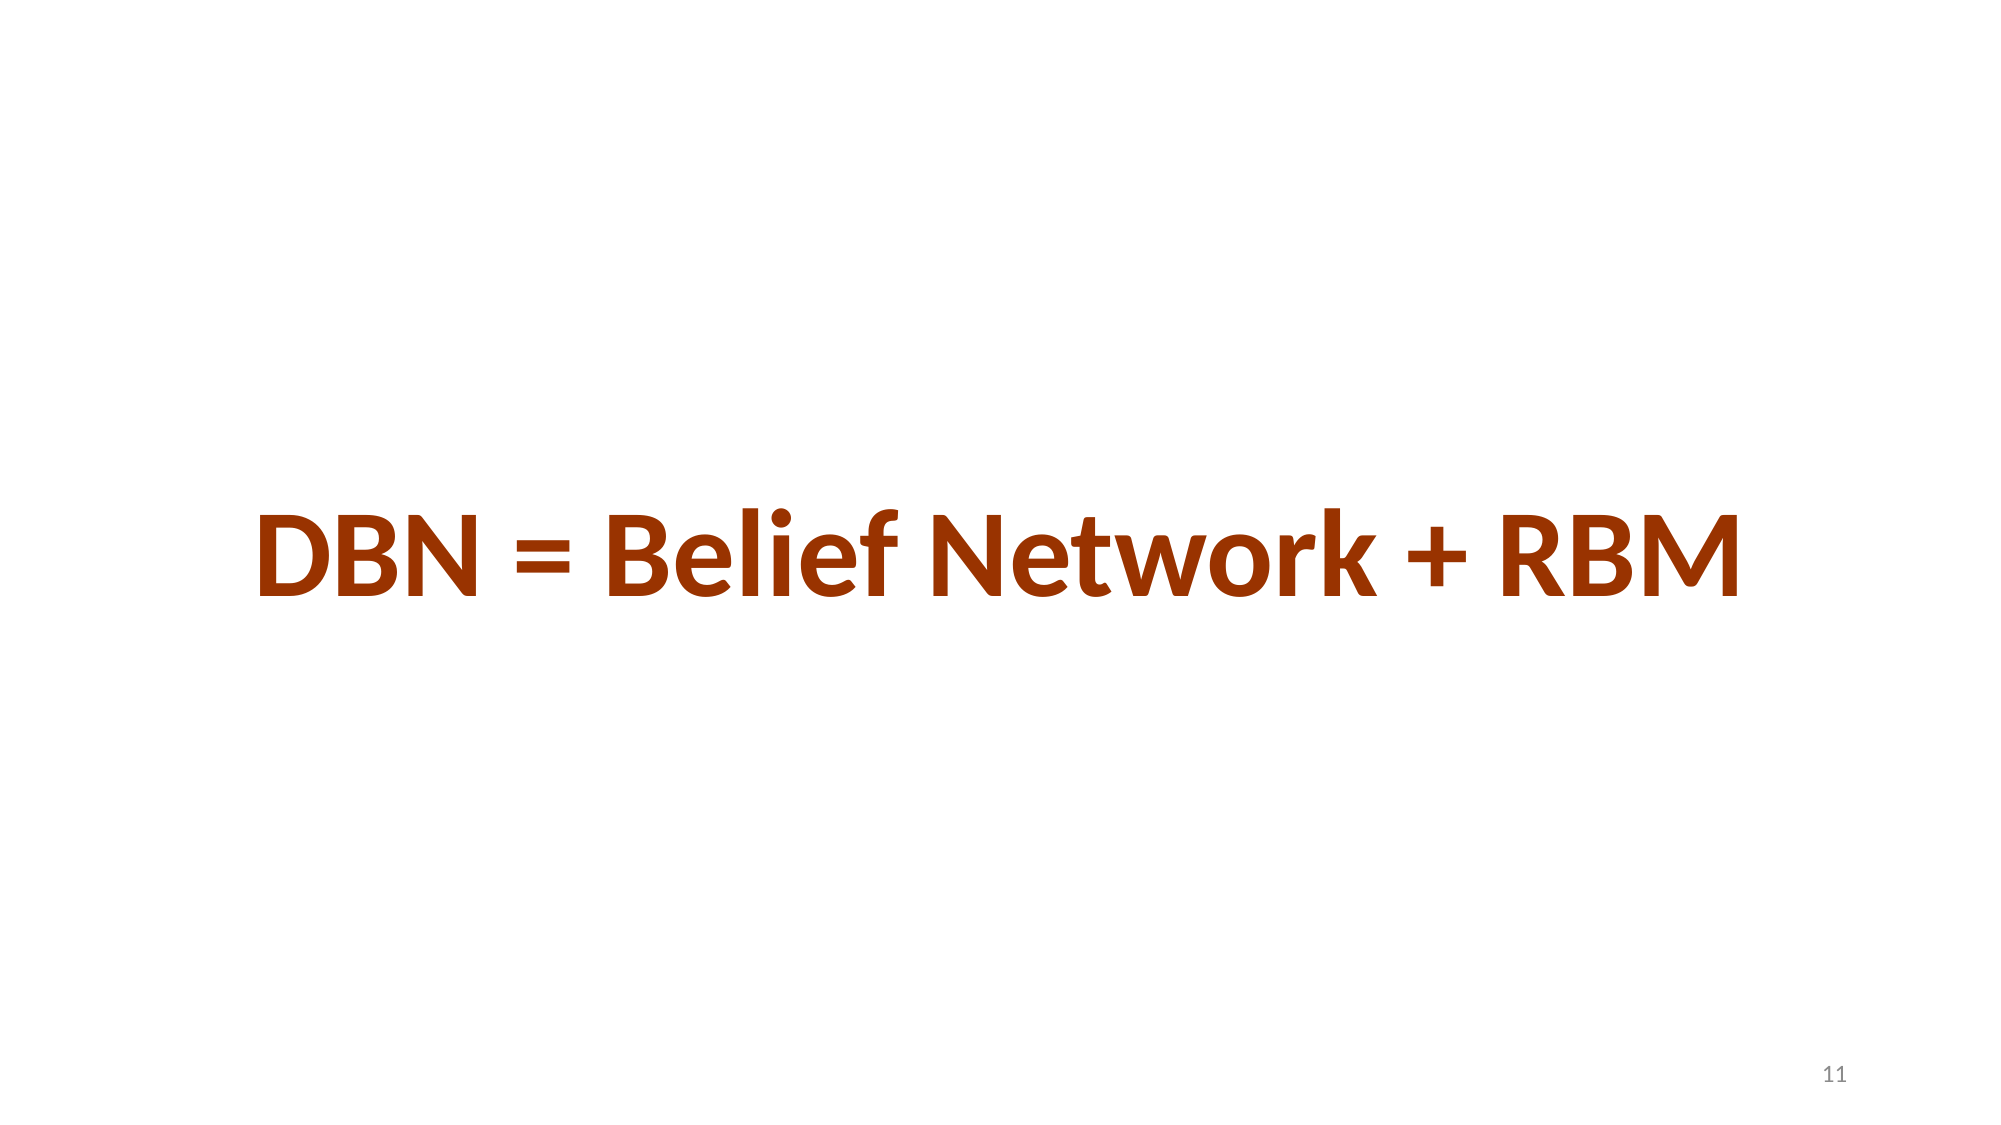

DBN = Belief Network + RBM

11